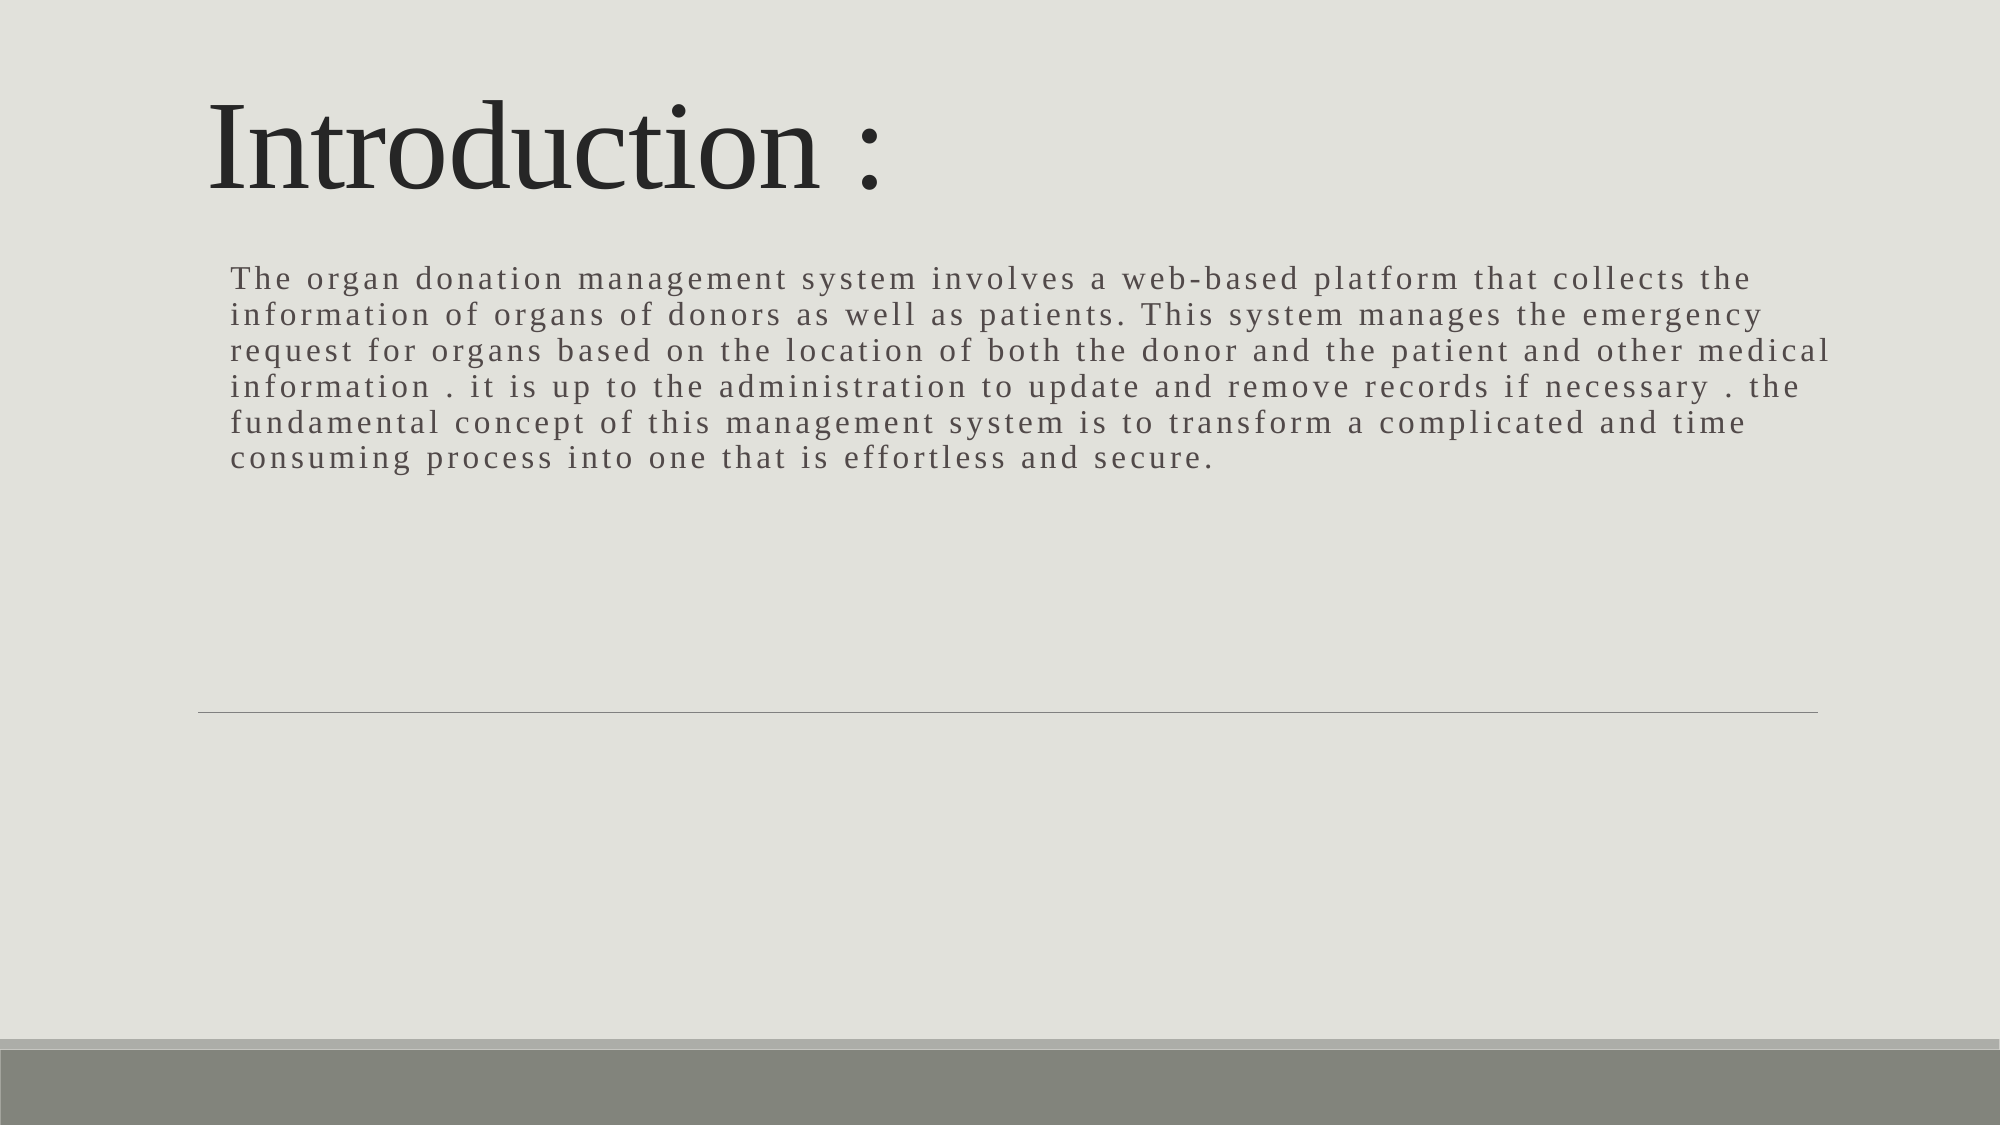

# Introduction :
The organ donation management system involves a web-based platform that collects the information of organs of donors as well as patients. This system manages the emergency request for organs based on the location of both the donor and the patient and other medical information . it is up to the administration to update and remove records if necessary . the fundamental concept of this management system is to transform a complicated and time consuming process into one that is effortless and secure.